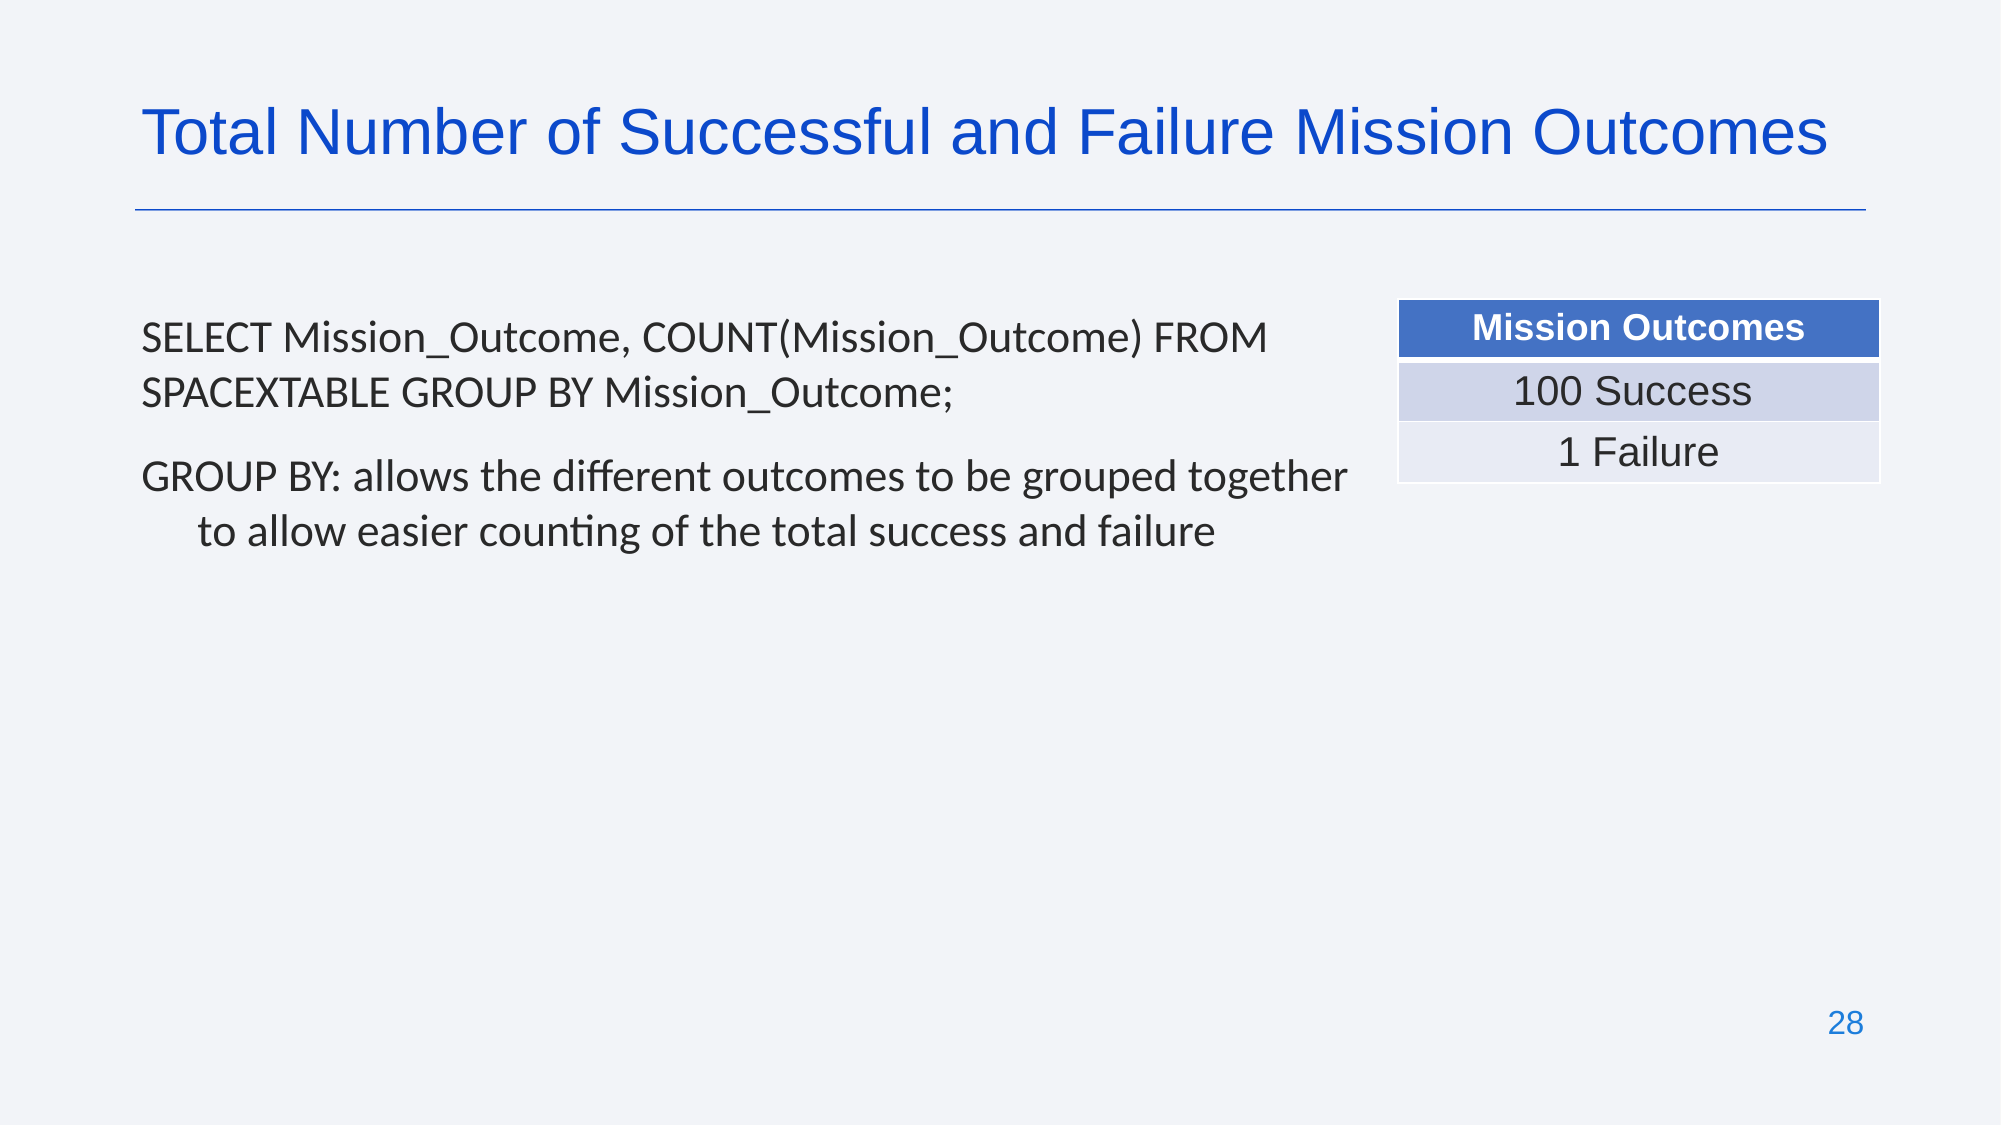

Total Number of Successful and Failure Mission Outcomes
| Mission Outcomes |
| --- |
| 100 Success |
| 1 Failure |
SELECT Mission_Outcome, COUNT(Mission_Outcome) FROM SPACEXTABLE GROUP BY Mission_Outcome;
GROUP BY: allows the different outcomes to be grouped together to allow easier counting of the total success and failure

28